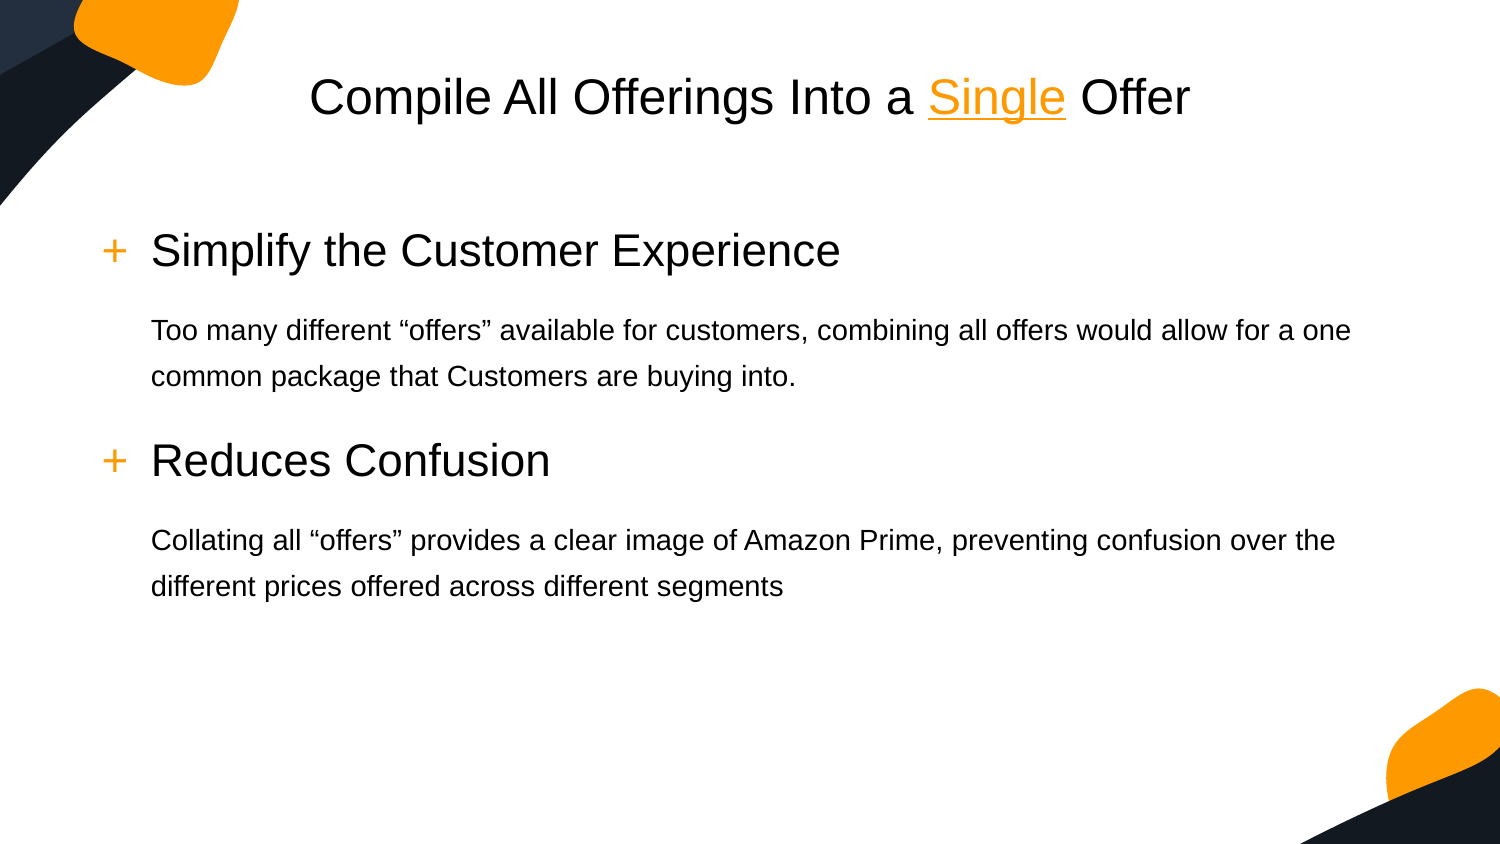

Compile All Offerings Into a Single Offer
+
Simplify the Customer Experience
Too many different “offers” available for customers, combining all offers would allow for a one common package that Customers are buying into.
+
Reduces Confusion

Collating all “offers” provides a clear image of Amazon Prime, preventing confusion over the different prices offered across different segments